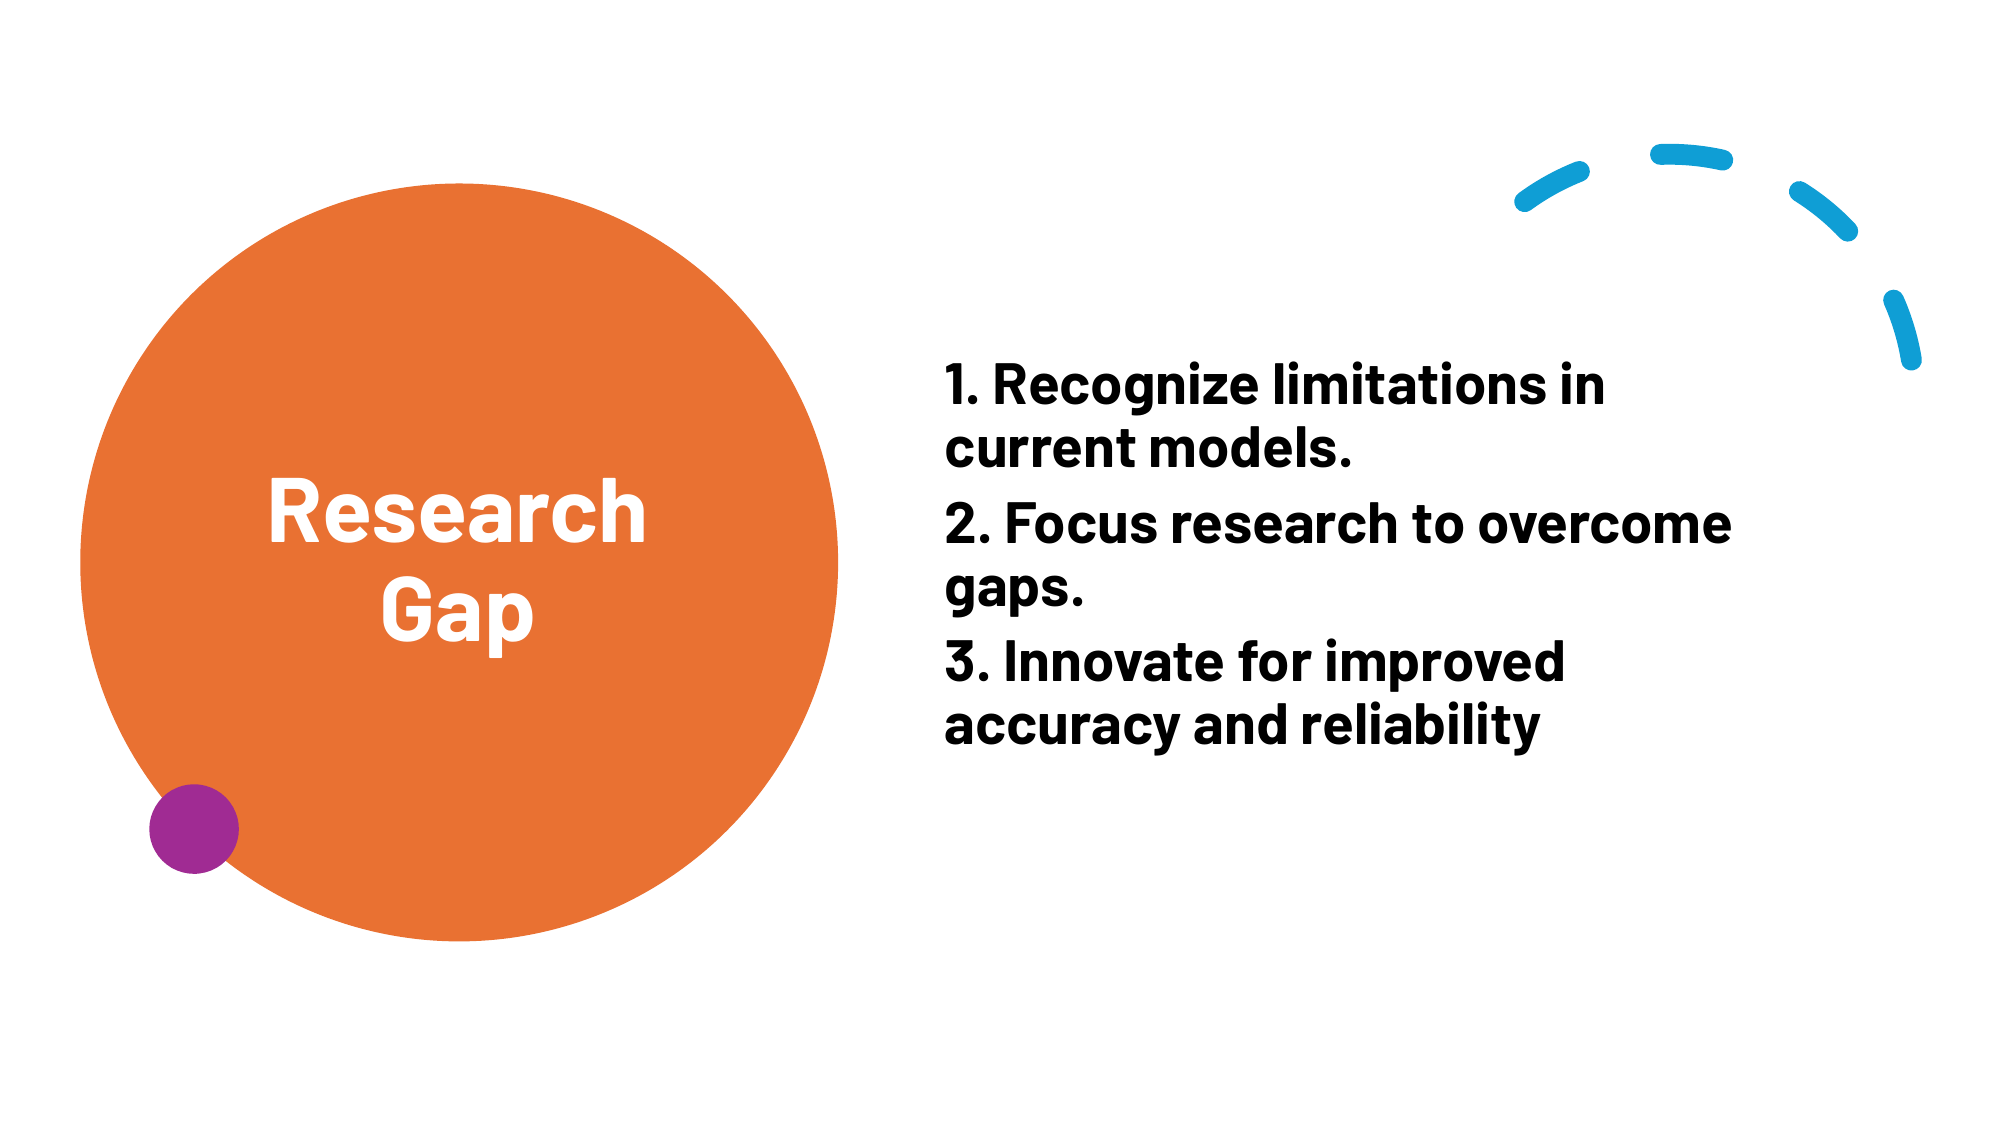

# Research Gap
1. Recognize limitations in current models.
2. Focus research to overcome gaps.
3. Innovate for improved accuracy and reliability